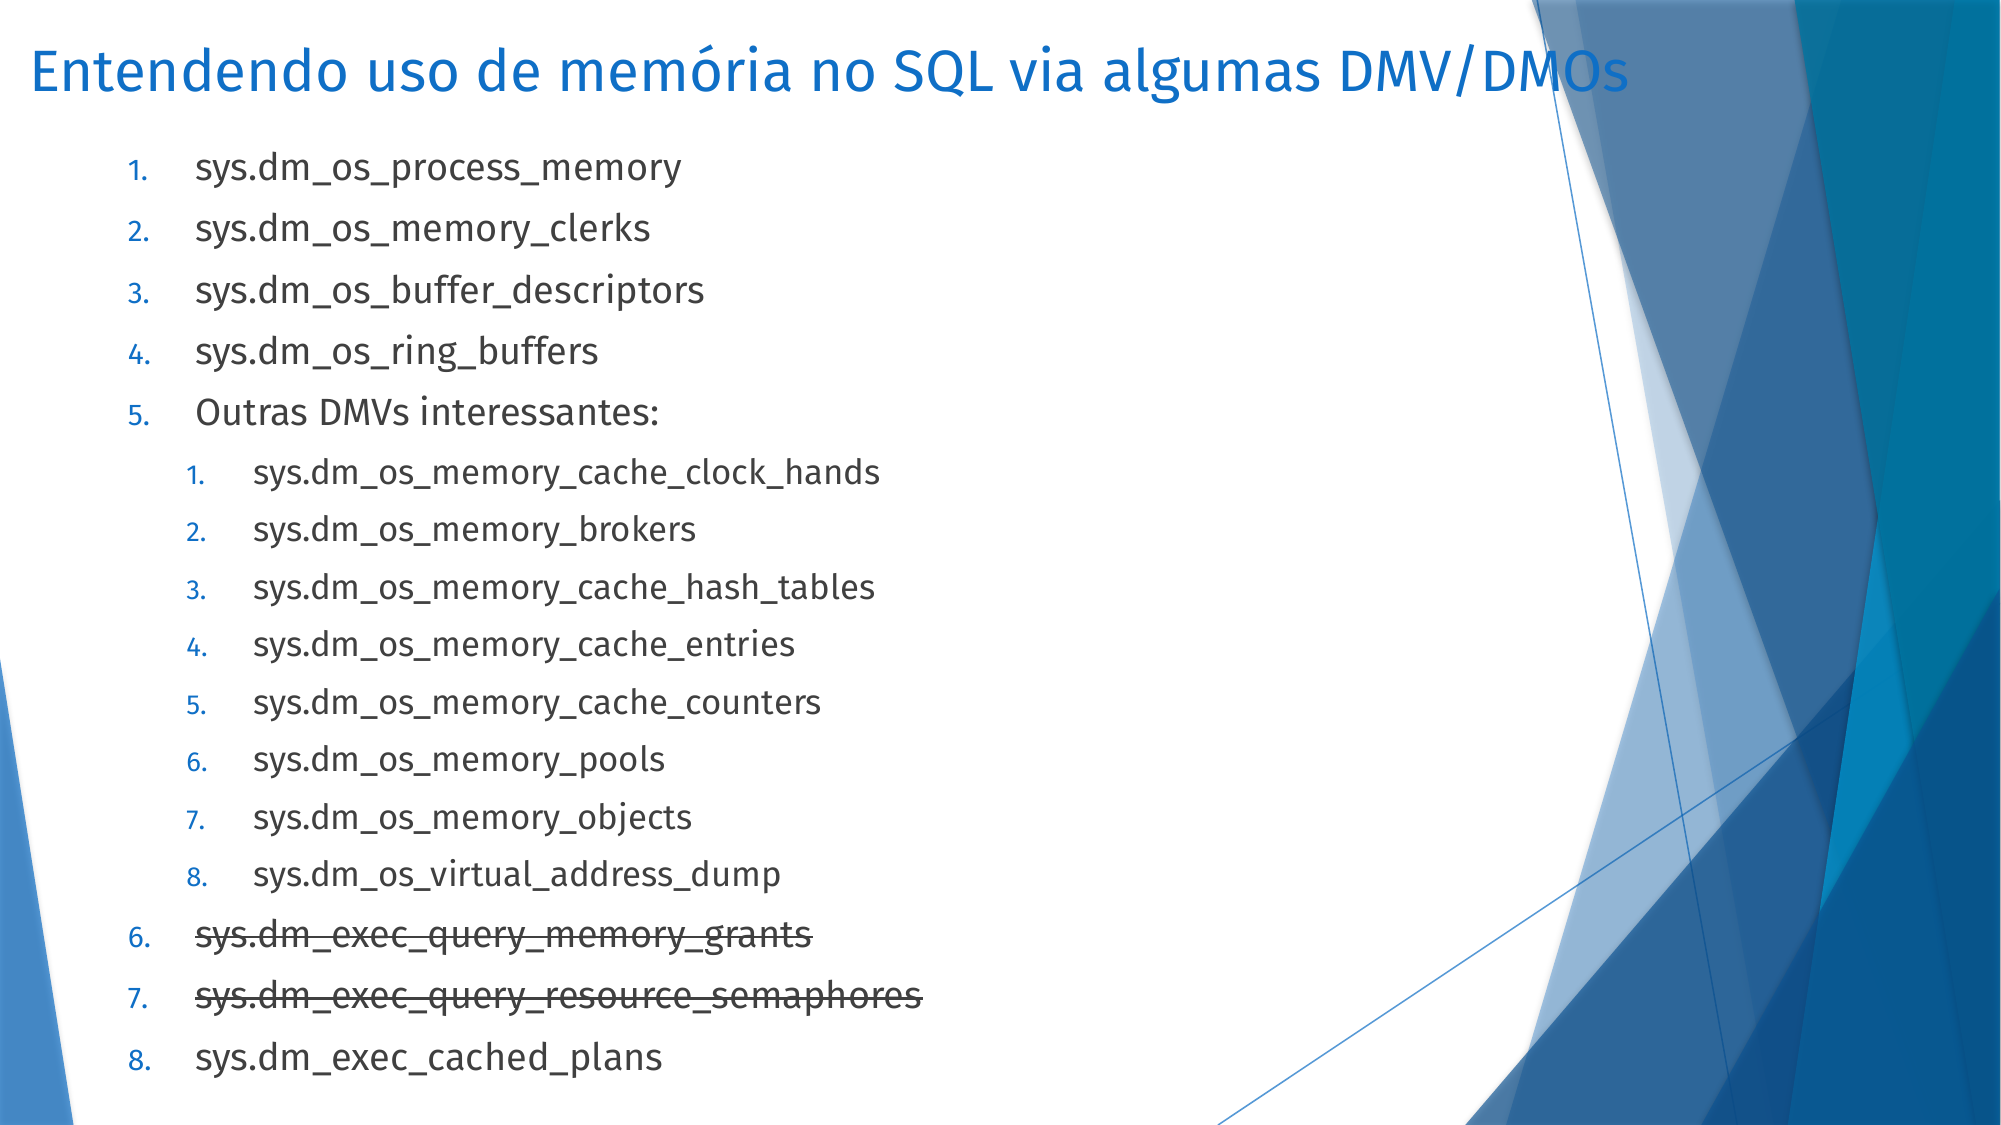

# Entendendo uso de memória no SQL via algumas DMV/DMOs
sys.dm_os_process_memory
sys.dm_os_memory_clerks
sys.dm_os_buffer_descriptors
sys.dm_os_ring_buffers
Outras DMVs interessantes:
sys.dm_os_memory_cache_clock_hands
sys.dm_os_memory_brokers
sys.dm_os_memory_cache_hash_tables
sys.dm_os_memory_cache_entries
sys.dm_os_memory_cache_counters
sys.dm_os_memory_pools
sys.dm_os_memory_objects
sys.dm_os_virtual_address_dump
sys.dm_exec_query_memory_grants
sys.dm_exec_query_resource_semaphores
sys.dm_exec_cached_plans